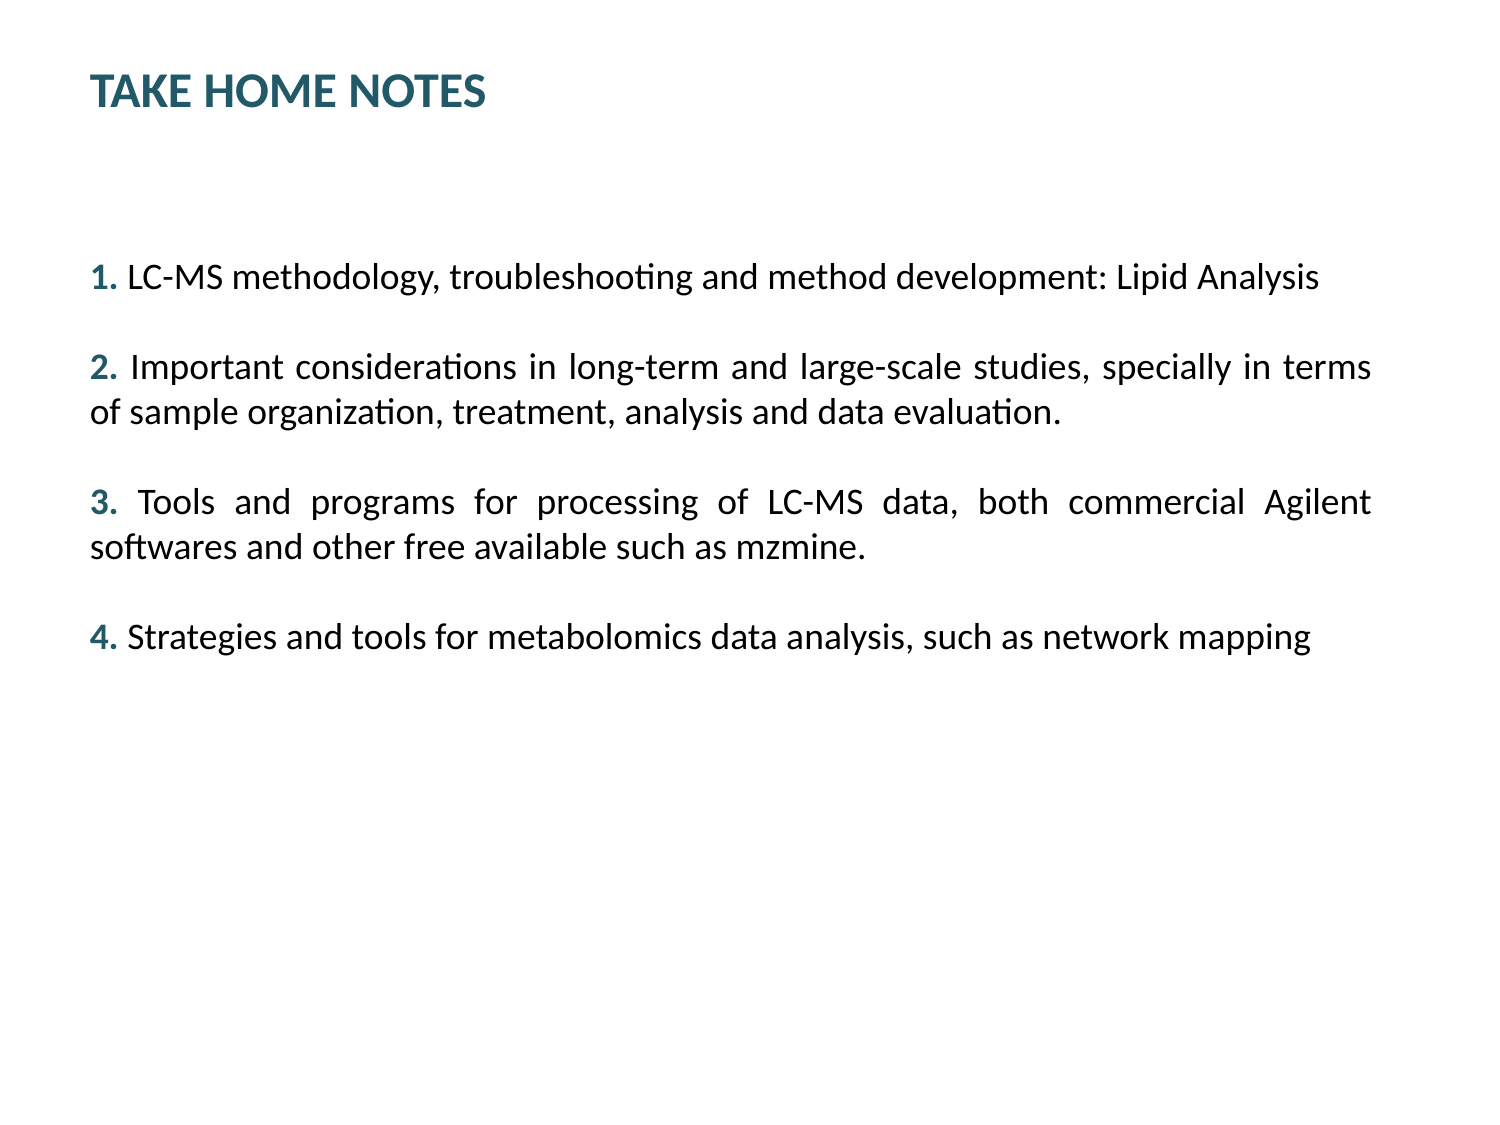

TAKE HOME NOTES

1. LC-MS methodology, troubleshooting and method development: Lipid Analysis

2. Important considerations in long-term and large-scale studies, specially in terms of sample organization, treatment, analysis and data evaluation.

3. Tools and programs for processing of LC-MS data, both commercial Agilent softwares and other free available such as mzmine.

4. Strategies and tools for metabolomics data analysis, such as network mapping